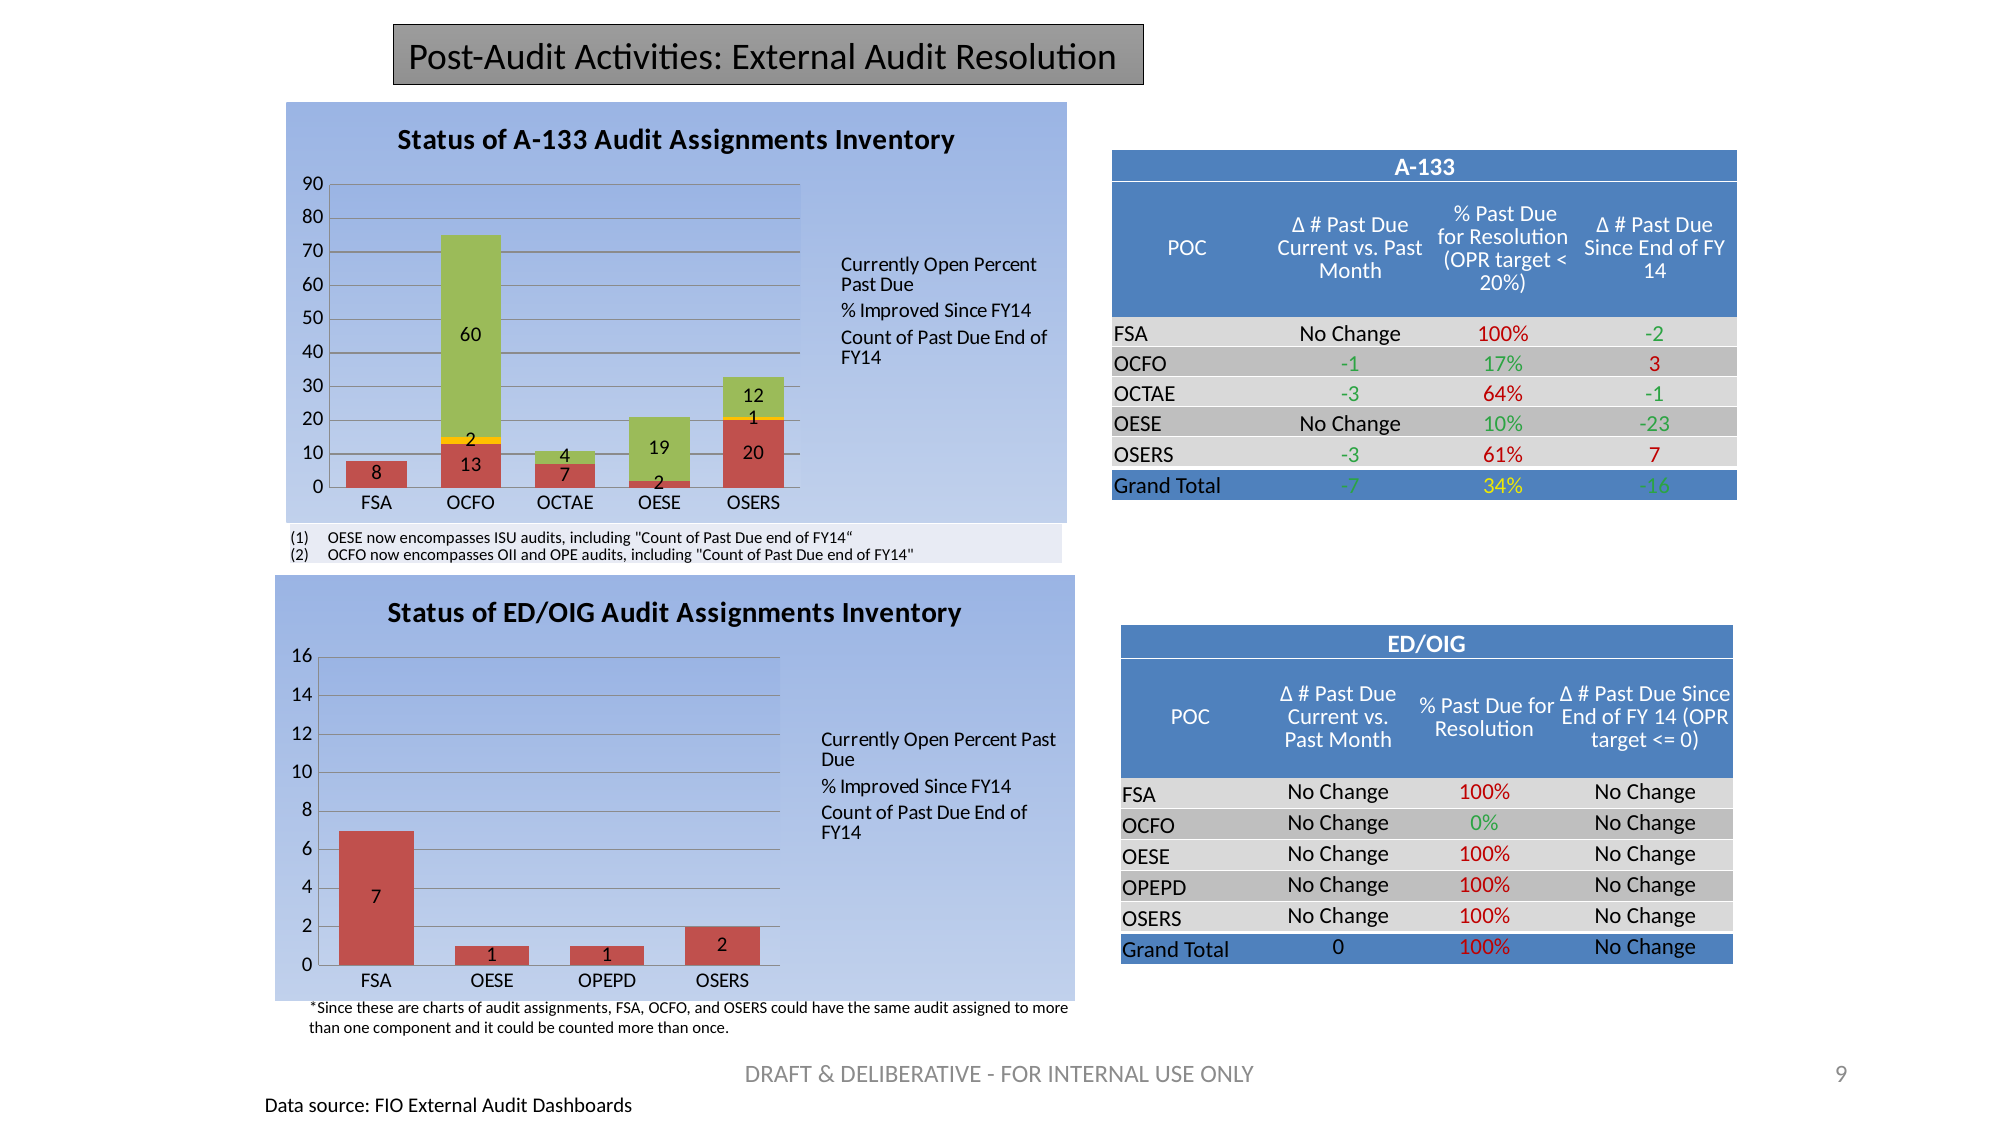

Post-Audit Activities: External Audit Resolution

### Chart: Status of A-133 Audit Assignments Inventory

| Category | # Past Due for Resolution | # Due for Resolution in 30 Days | # Additional Unresolved | Count of Past Due End of FY14 | % Improved Since FY14 | Currently Open Percent Past Due |
|---|---|---|---|---|---|---|
| FSA | 8.0 | 0.0 | 0.0 | 10.0 | 0.2 | 1.0 |
| OCFO | 13.0 | 2.0 | 60.0 | 10.0 | -0.3 | 0.17333333333333334 |
| OCTAE | 7.0 | 0.0 | 4.0 | 8.0 | 0.125 | 0.6363636363636364 |
| OESE | 2.0 | 0.0 | 19.0 | 25.0 | 0.92 | 0.09523809523809523 |
| OSERS | 20.0 | 1.0 | 12.0 | 13.0 | -0.5384615384615384 | 0.6060606060606061 |
| A-133 |  |  |  |
| --- | --- | --- | --- |
| POC | Δ # Past Due Current vs. Past Month | % Past Due for Resolution (OPR target < 20%) | Δ # Past Due Since End of FY 14 |
| FSA | No Change | 100% | -2 |
| OCFO | -1 | 17% | 3 |
| OCTAE | -3 | 64% | -1 |
| OESE | No Change | 10% | -23 |
| OSERS | -3 | 61% | 7 |
| Grand Total | -7 | 34% | -16 |
| OESE now encompasses ISU audits, including "Count of Past Due end of FY14“ OCFO now encompasses OII and OPE audits, including "Count of Past Due end of FY14" |
| --- |

### Chart: Status of ED/OIG Audit Assignments Inventory

| Category | # Past Due for Resolution | # Due for Resolution in 30 Days | # Additional Unresolved | Count of Past Due End of FY14 | % Improved Since FY14 | Currently Open Percent Past Due |
|---|---|---|---|---|---|---|
| FSA | 7.0 | 0.0 | 0.0 | 7.0 | 0.0 | 1.0 |
| OESE | 1.0 | 0.0 | 0.0 | 1.0 | 0.0 | 1.0 |
| OPEPD | 1.0 | 0.0 | 0.0 | 1.0 | 0.0 | 1.0 |
| OSERS | 2.0 | 0.0 | 0.0 | 2.0 | 0.0 | 1.0 |
| ED/OIG |  |  |  |
| --- | --- | --- | --- |
| POC | Δ # Past Due Current vs. Past Month | % Past Due for Resolution | Δ # Past Due Since End of FY 14 (OPR target <= 0) |
| FSA | No Change | 100% | No Change |
| OCFO | No Change | 0% | No Change |
| OESE | No Change | 100% | No Change |
| OPEPD | No Change | 100% | No Change |
| OSERS | No Change | 100% | No Change |
| Grand Total | 0 | 100% | No Change |
*Since these are charts of audit assignments, FSA, OCFO, and OSERS could have the same audit assigned to more than one component and it could be counted more than once.
DRAFT & DELIBERATIVE - FOR INTERNAL USE ONLY
9
Data source: FIO External Audit Dashboards